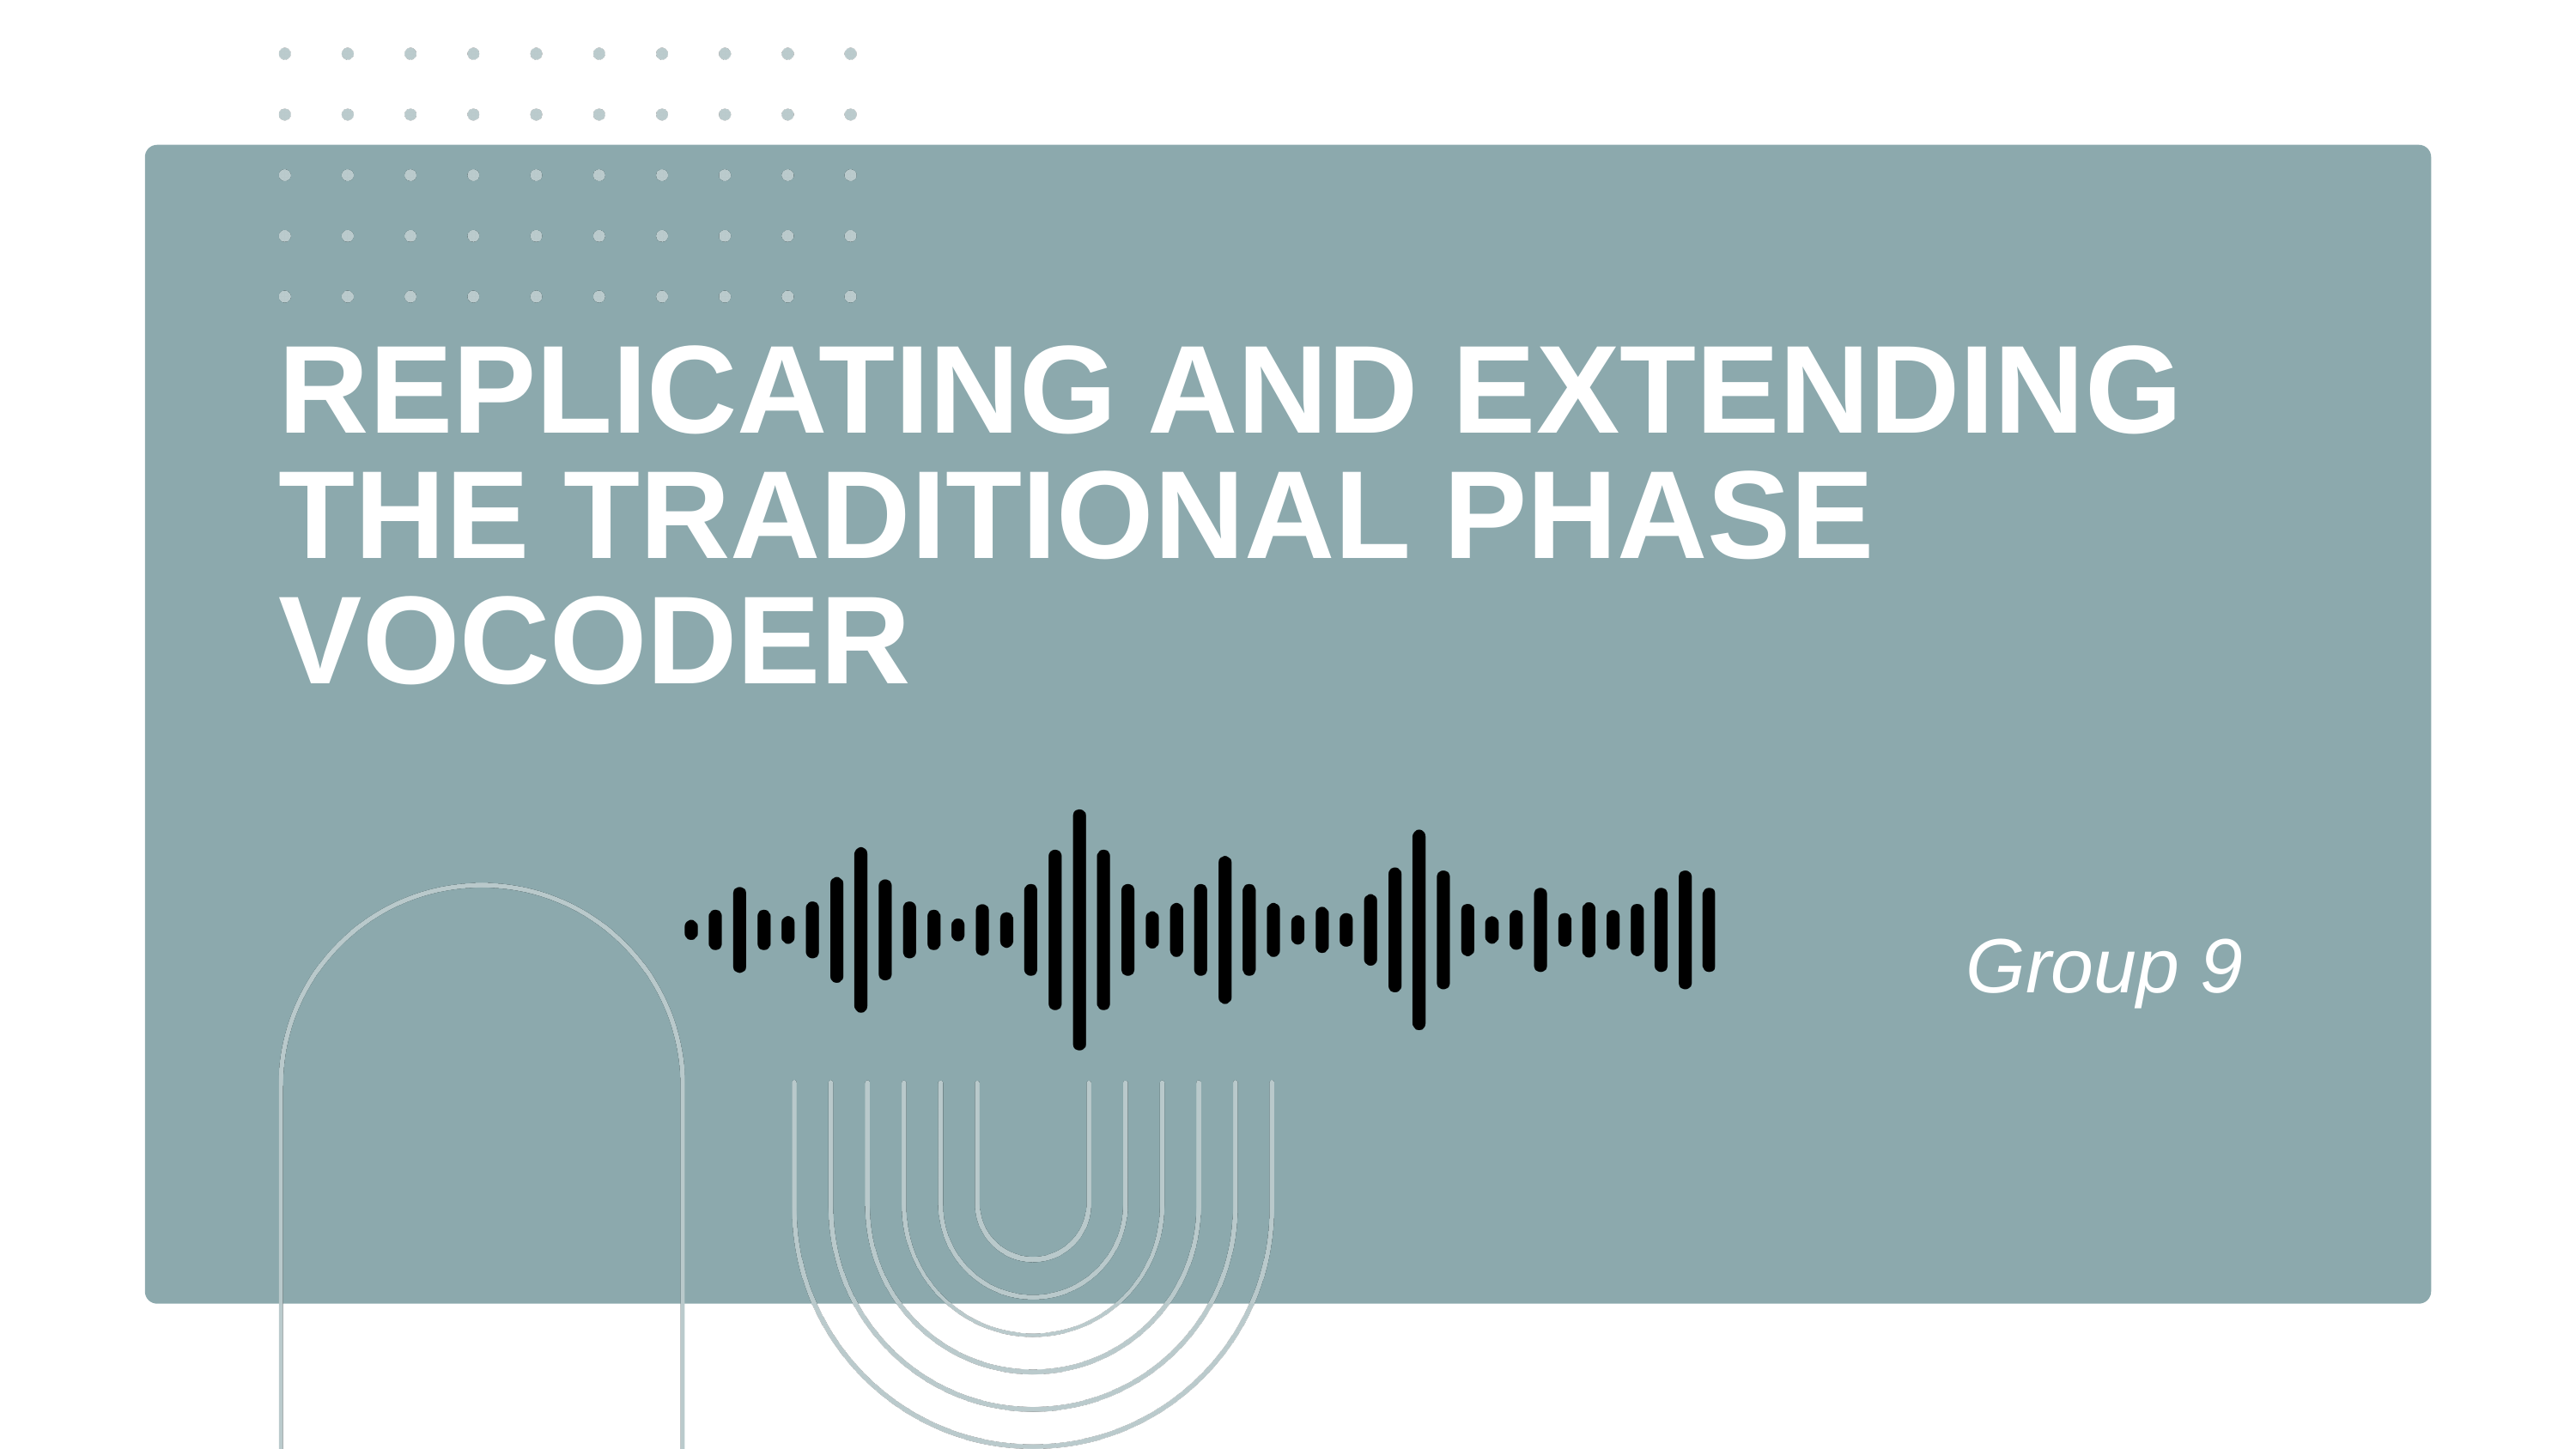

REPLICATING AND EXTENDING THE TRADITIONAL PHASE VOCODER

Group 9